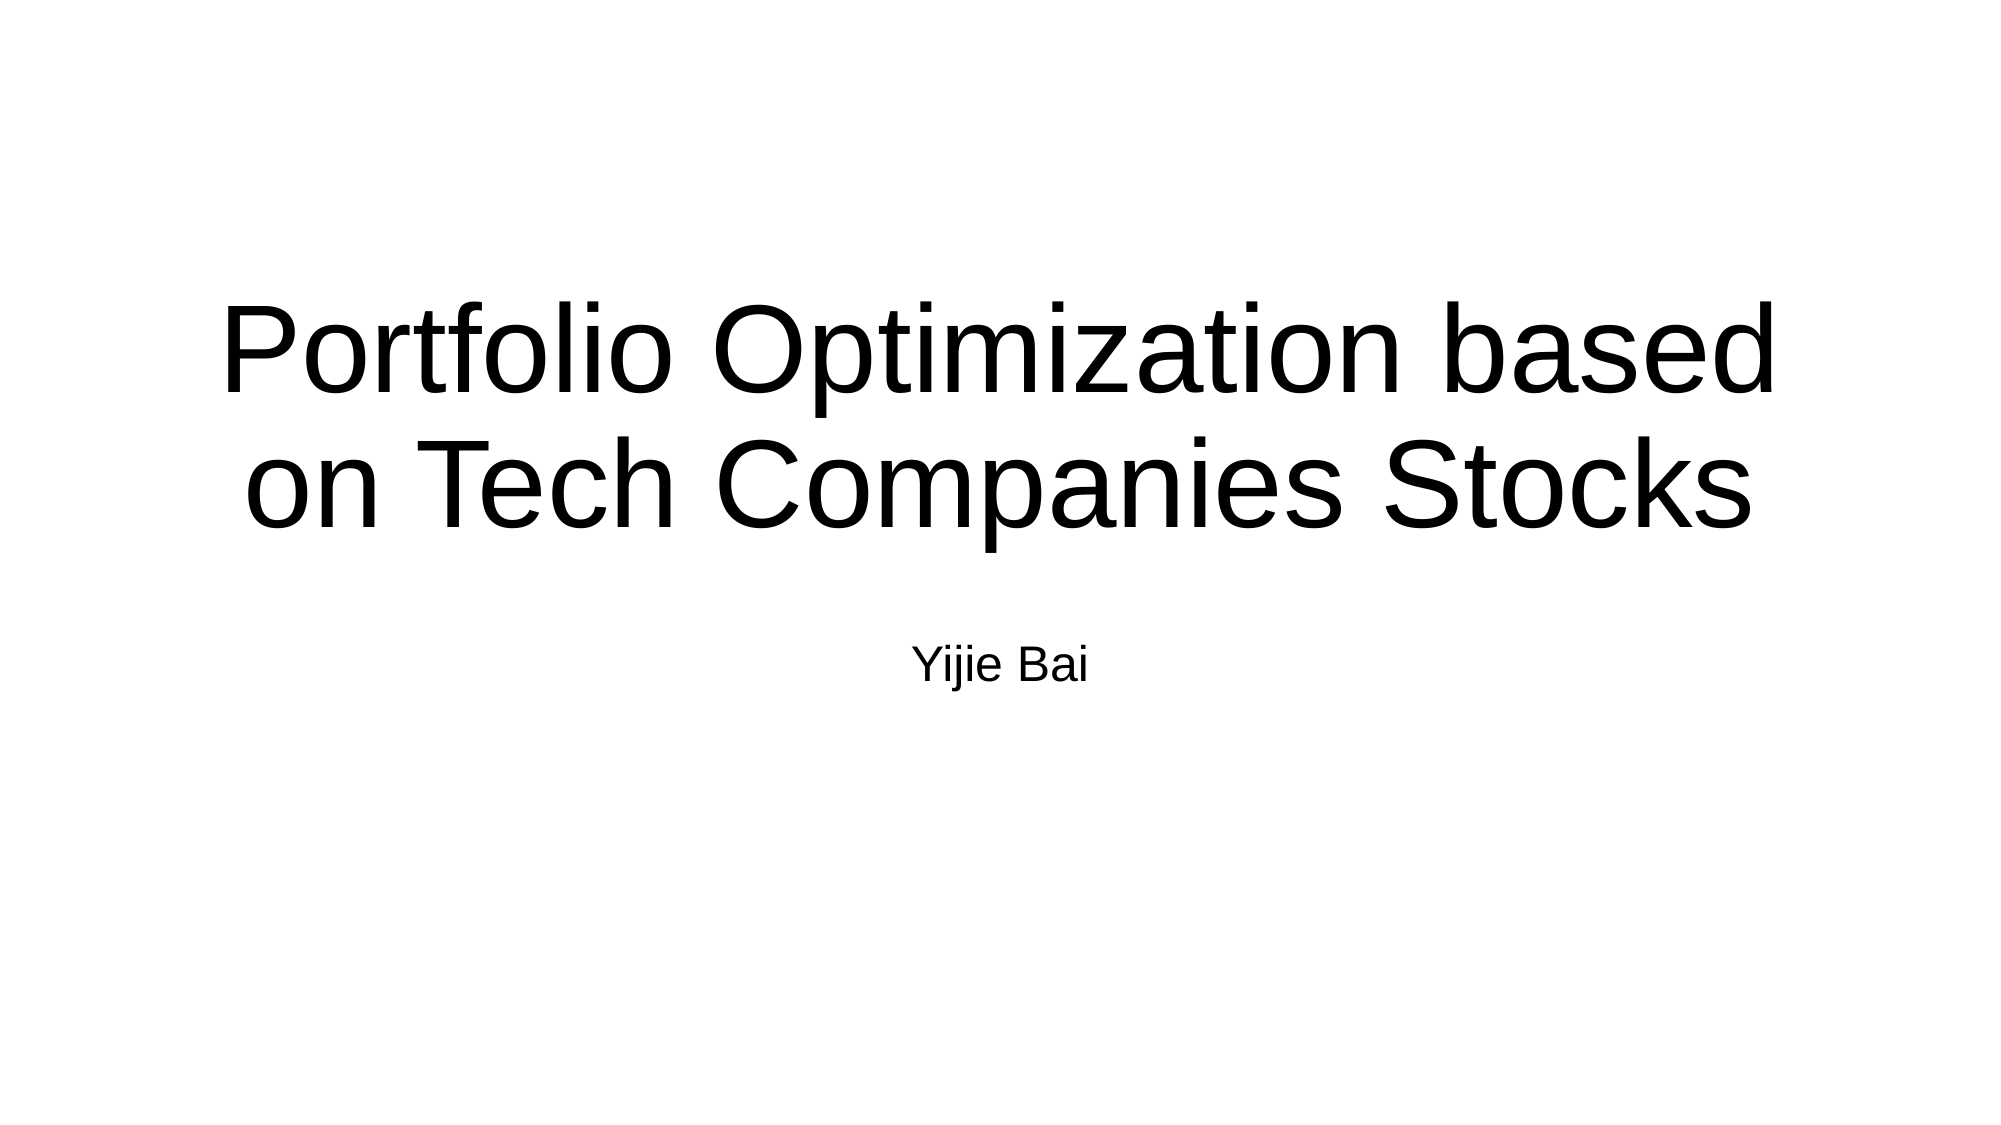

# Portfolio Optimization based on Tech Companies Stocks
Yijie Bai